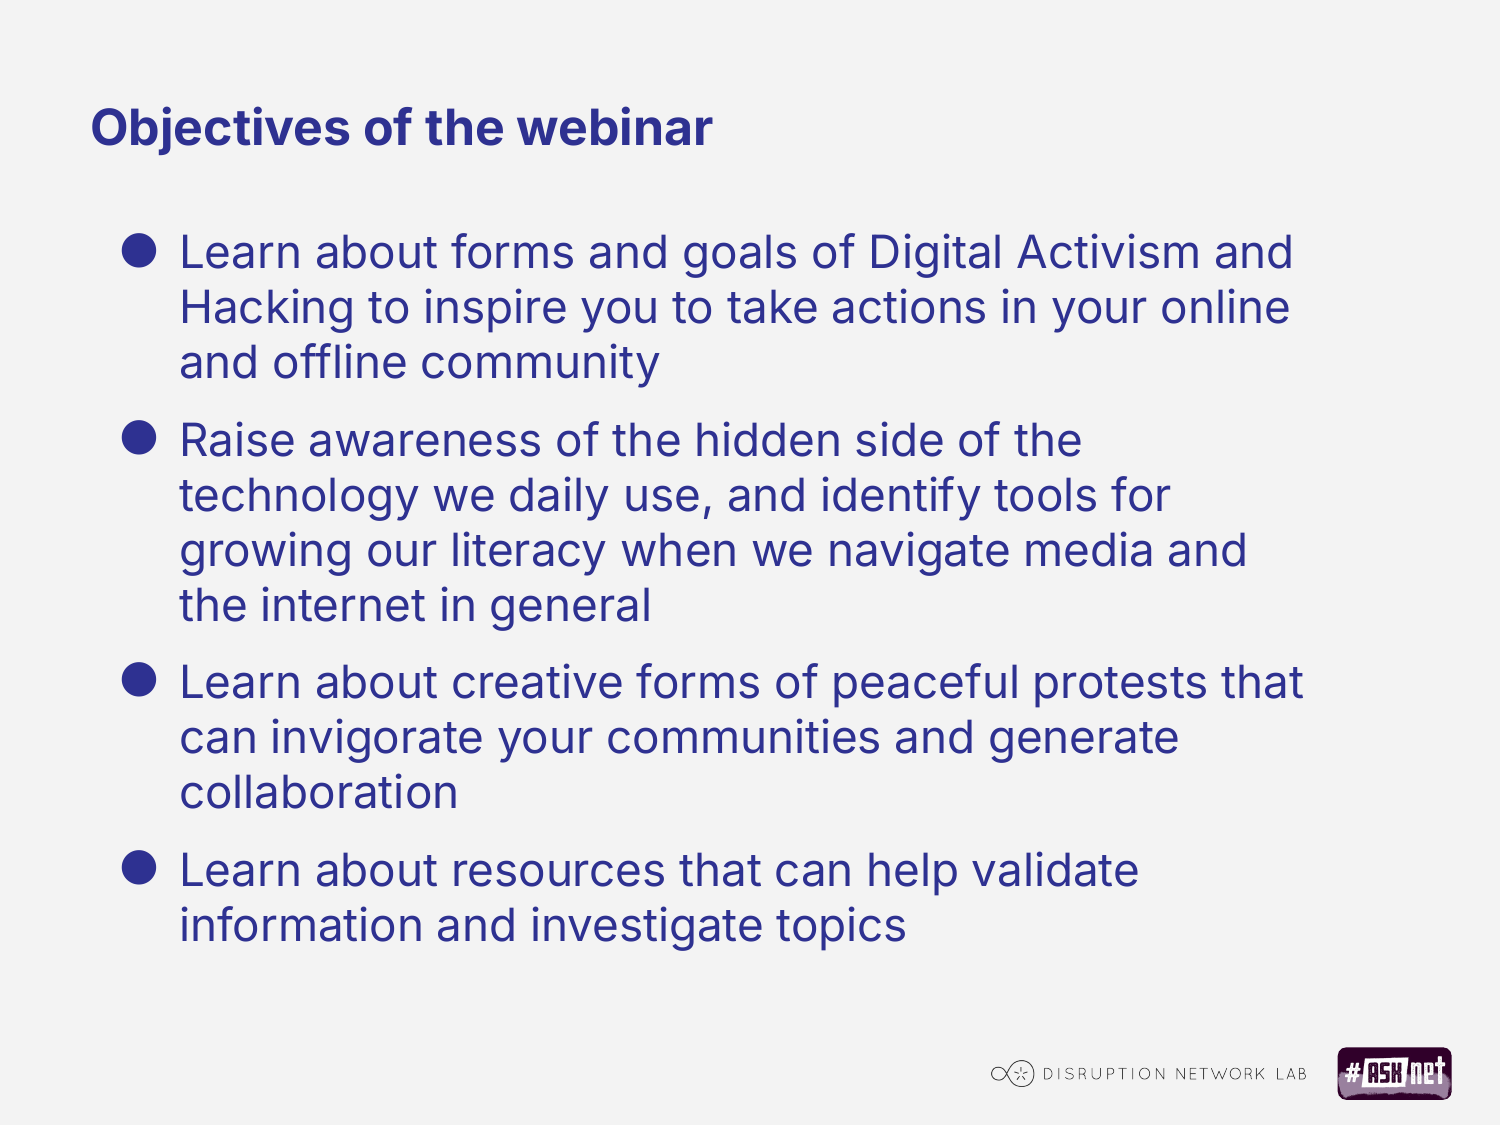

Objectives of the webinar
Learn about forms and goals of Digital Activism and Hacking to inspire you to take actions in your online and offline community

Raise awareness of the hidden side of the technology we daily use, and identify tools for growing our literacy when we navigate media and the internet in general
Learn about creative forms of peaceful protests that can invigorate your communities and generate collaboration
Learn about resources that can help validate information and investigate topics